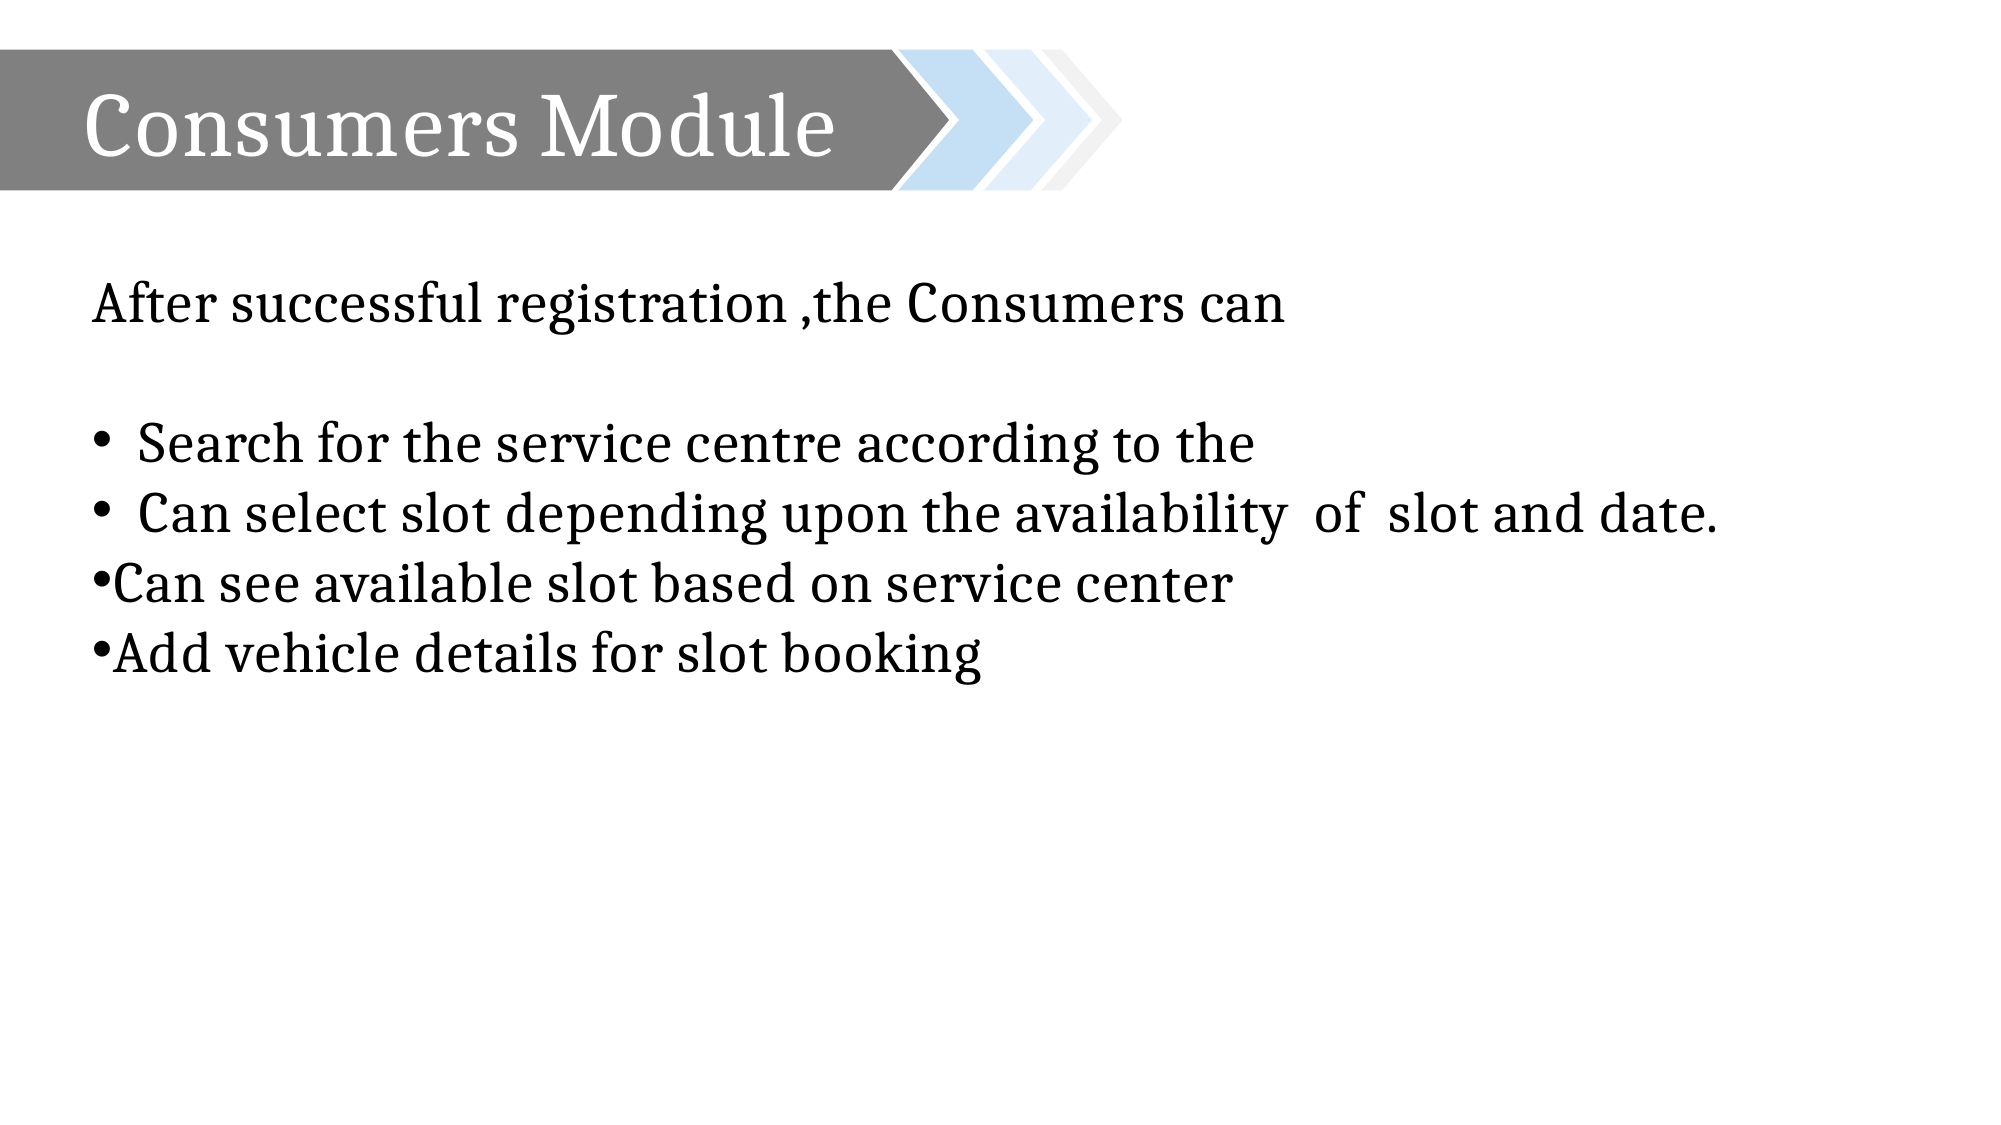

Consumers Module

After successful registration ,the Consumers can

  Search for the service centre according to the
  Can select slot depending upon the availability  of  slot and date.
Can see available slot based on service center
Add vehicle details for slot booking